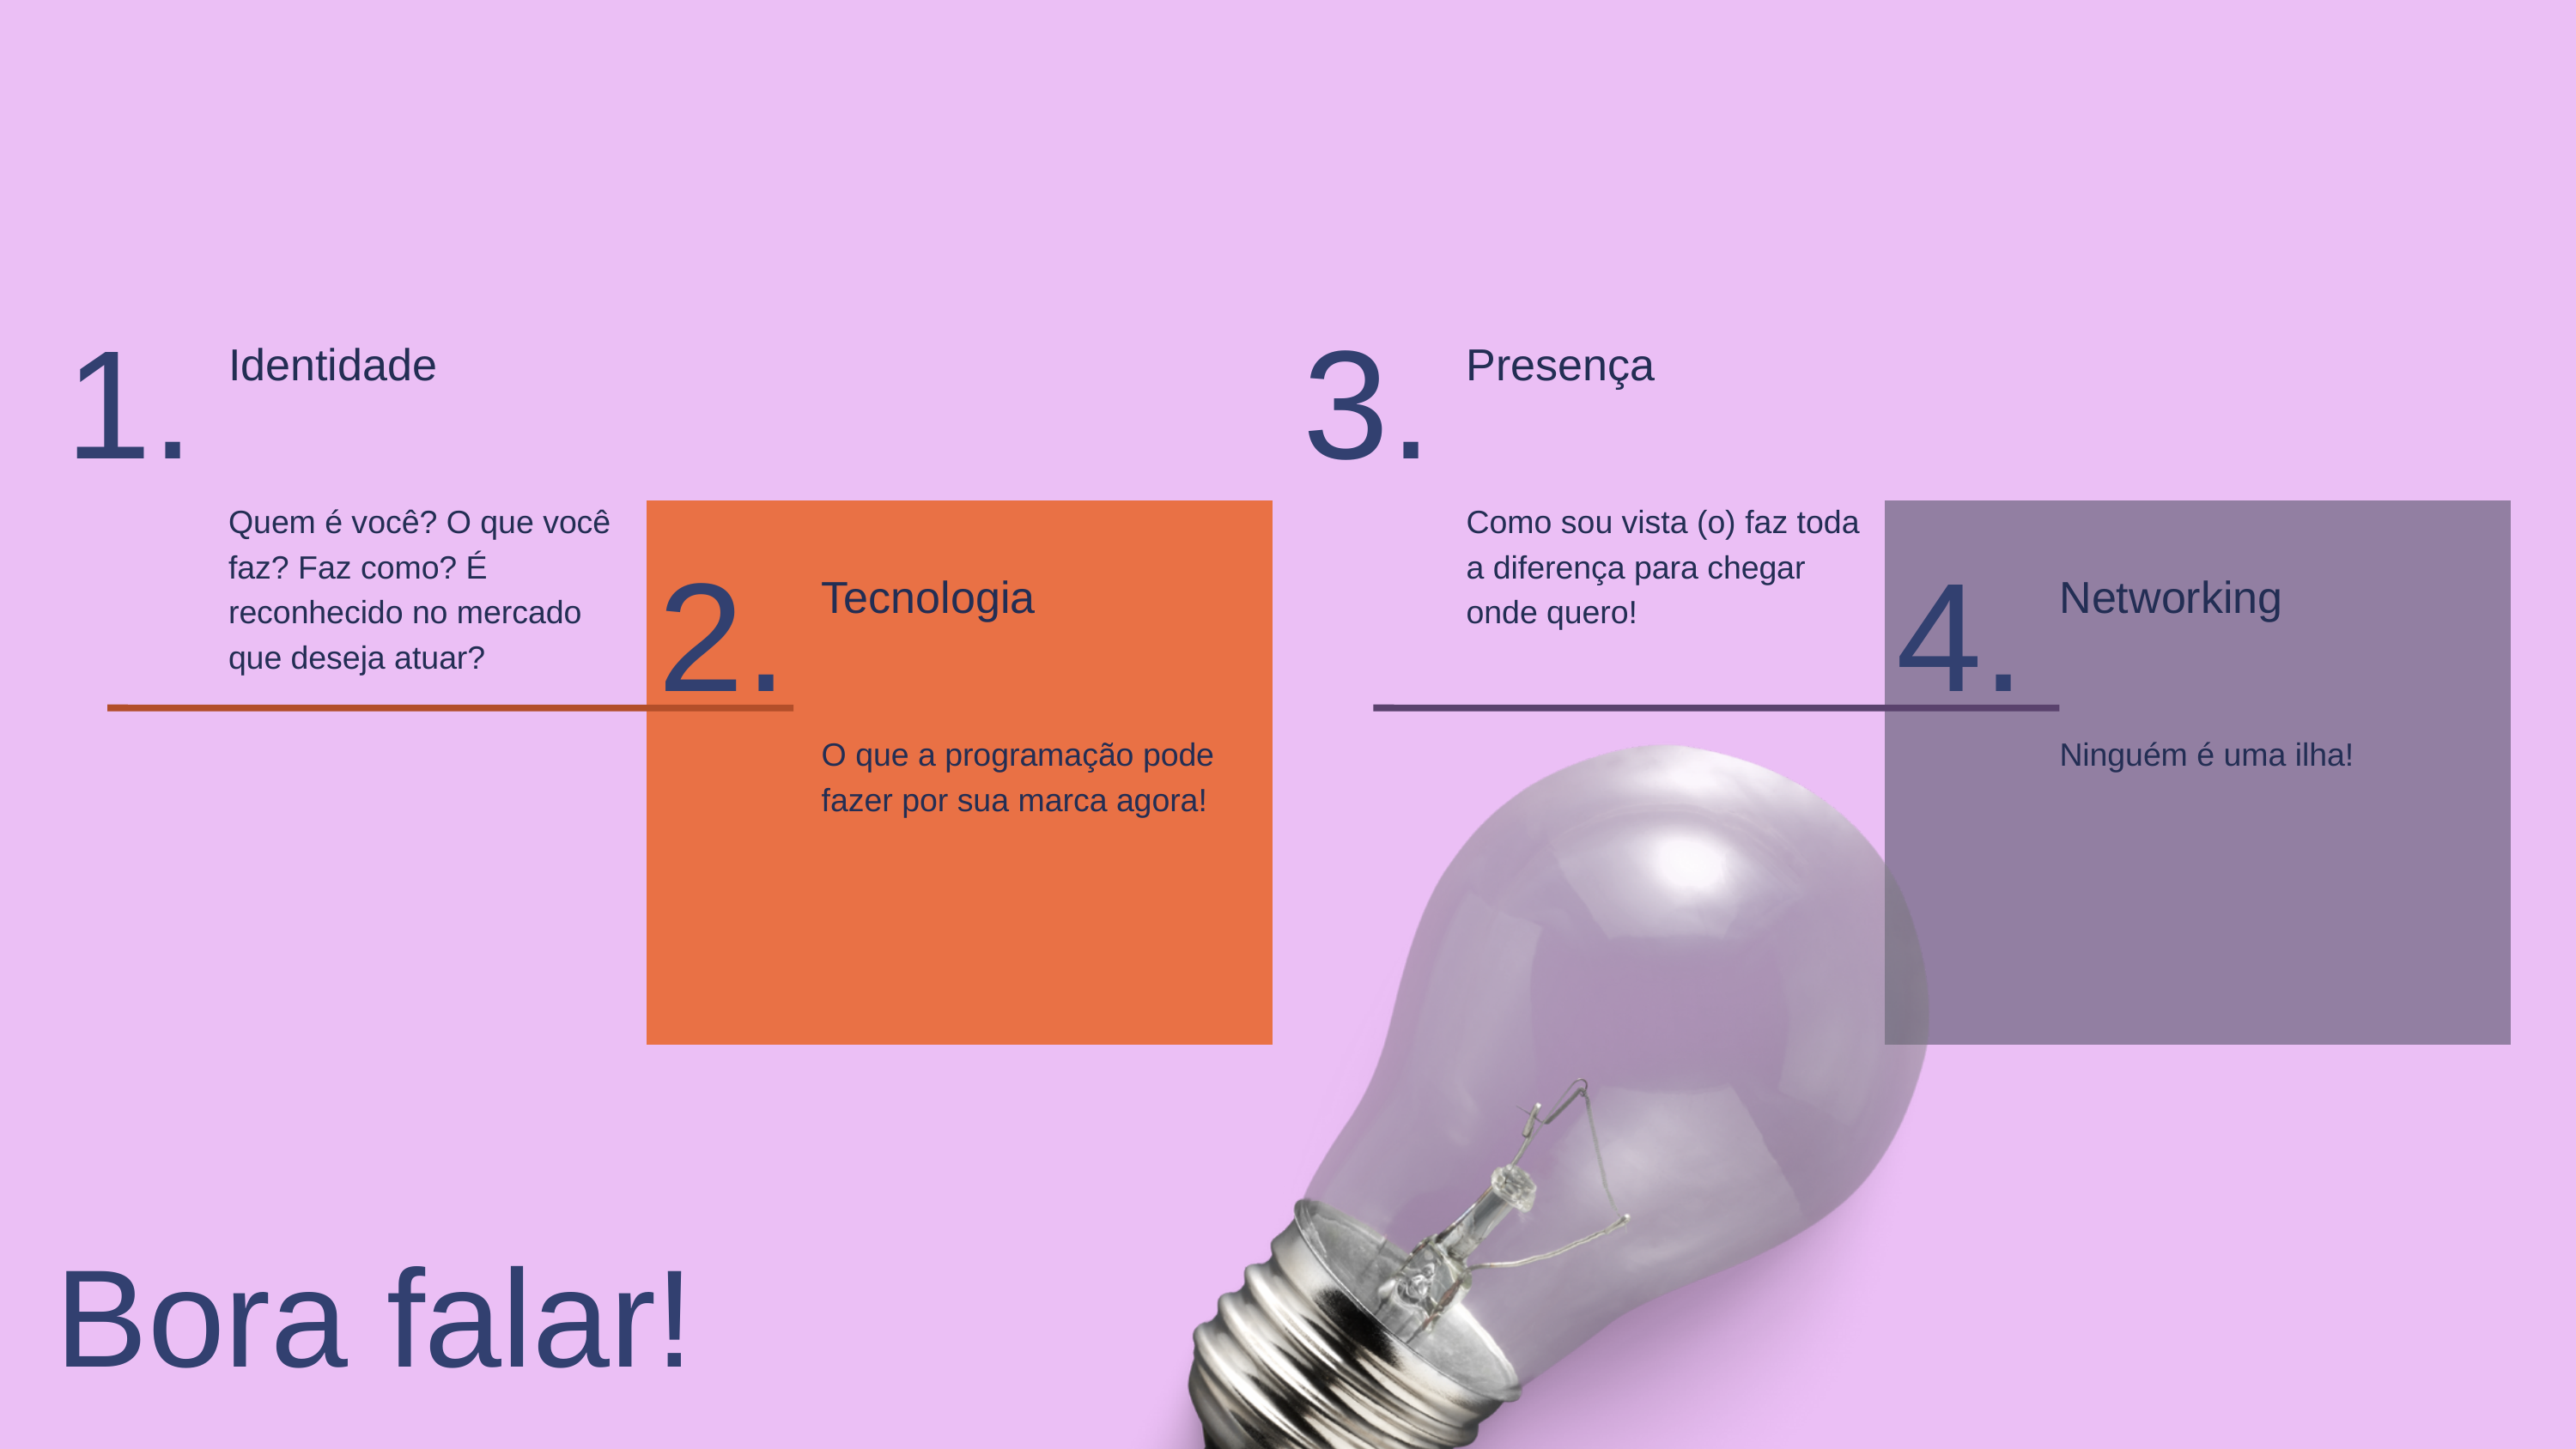

1.
3.
Identidade
Presença
Quem é você? O que você faz? Faz como? É reconhecido no mercado que deseja atuar?
Como sou vista (o) faz toda
a diferença para chegar onde quero!

2.
4.
Tecnologia
Networking

O que a programação pode fazer por sua marca agora!
Ninguém é uma ilha!

Bora falar!